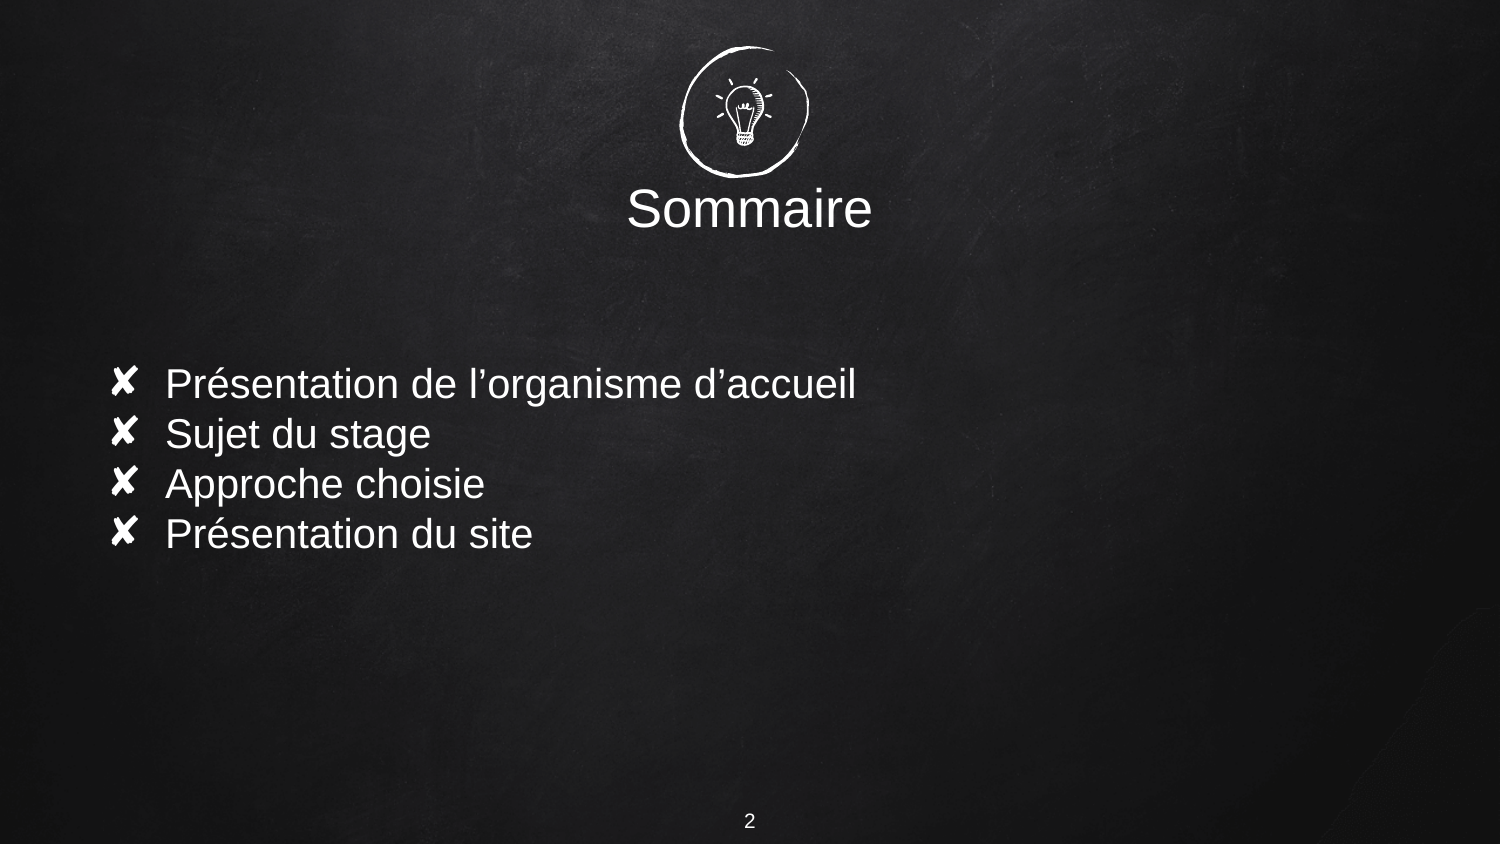

# Sommaire
Présentation de l’organisme d’accueil
Sujet du stage
Approche choisie
Présentation du site

2